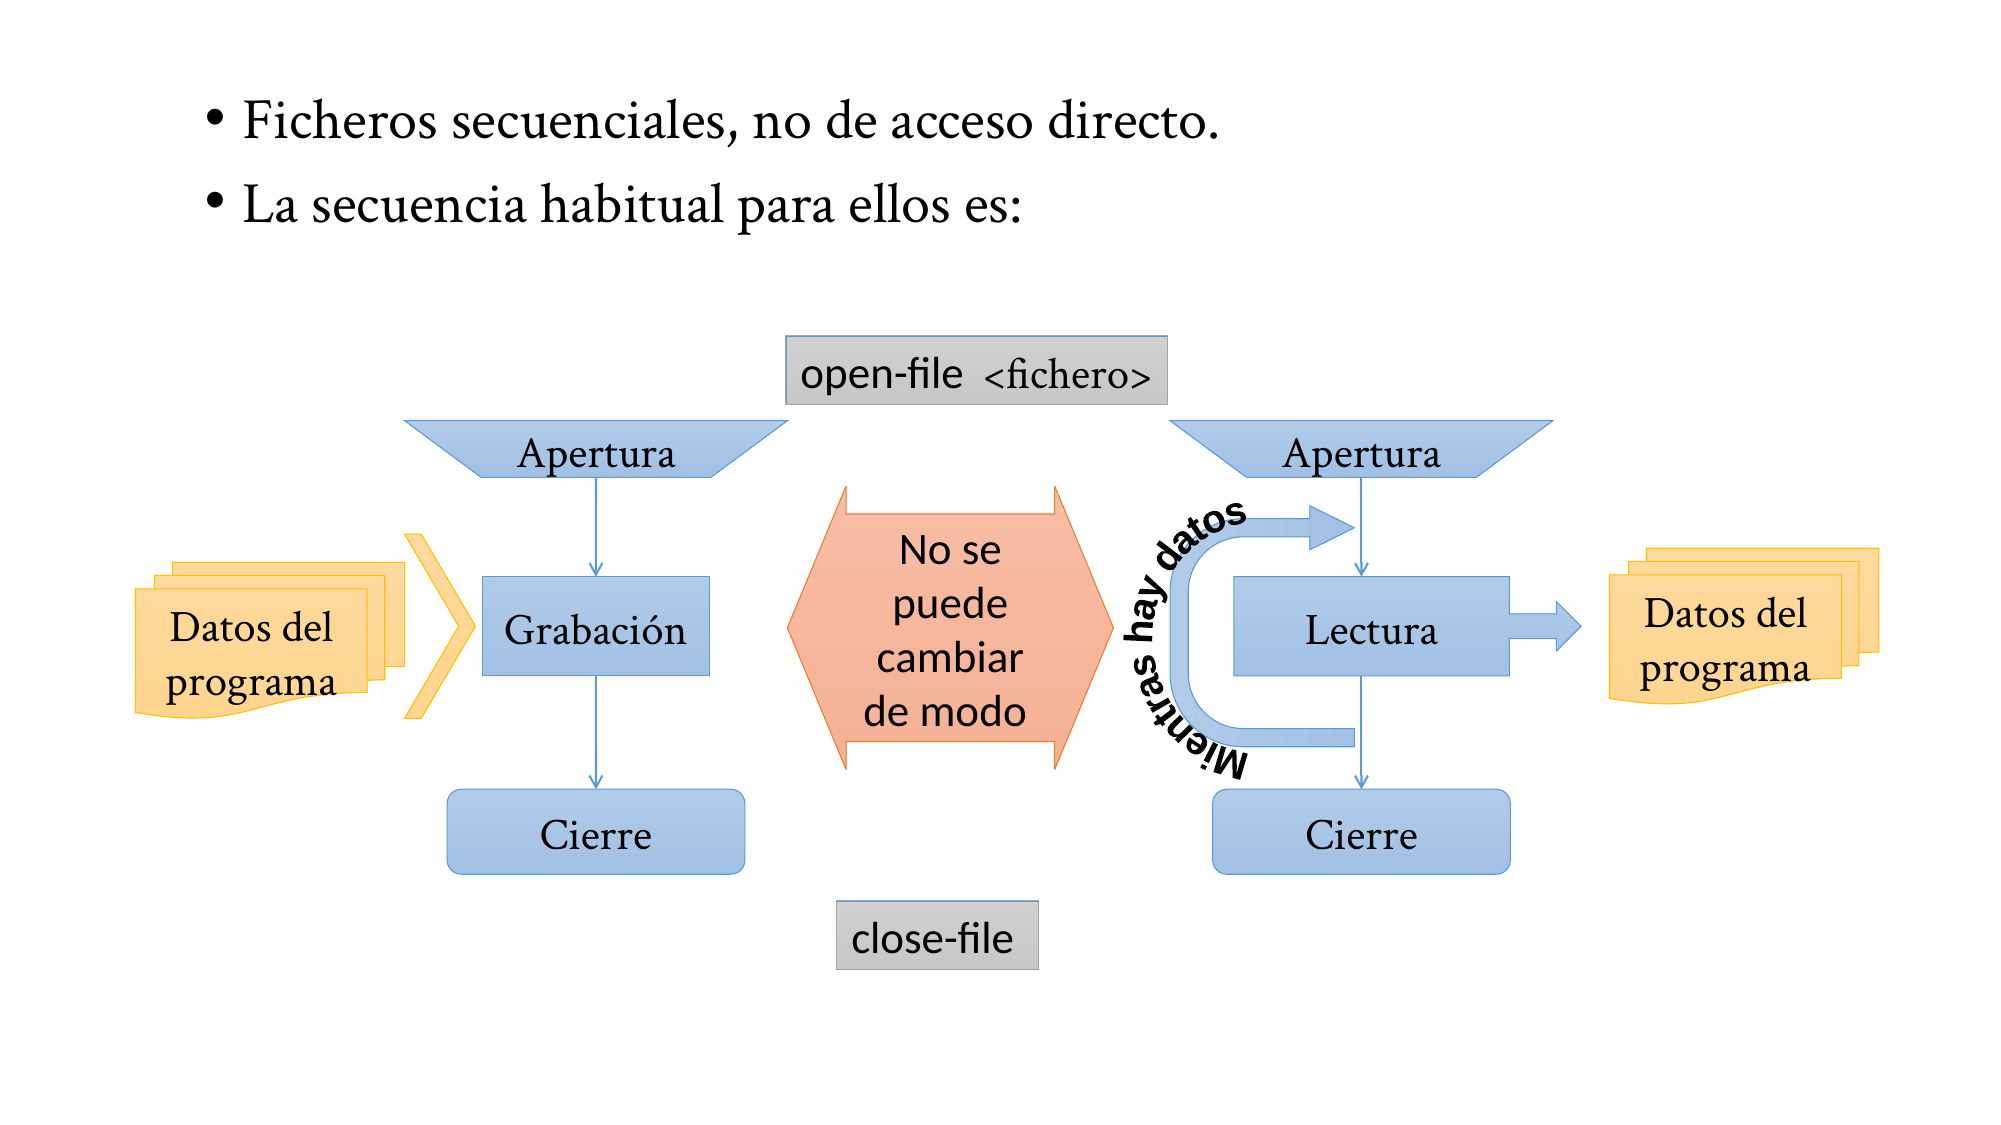

Ficheros secuenciales, no de acceso directo.
La secuencia habitual para ellos es:
open-file  <fichero>
Apertura
Apertura
No se puede cambiar de modo
Mientras hay datos

Datos del programa
Datos del programa
Grabación
Lectura
Cierre
Cierre
close-file